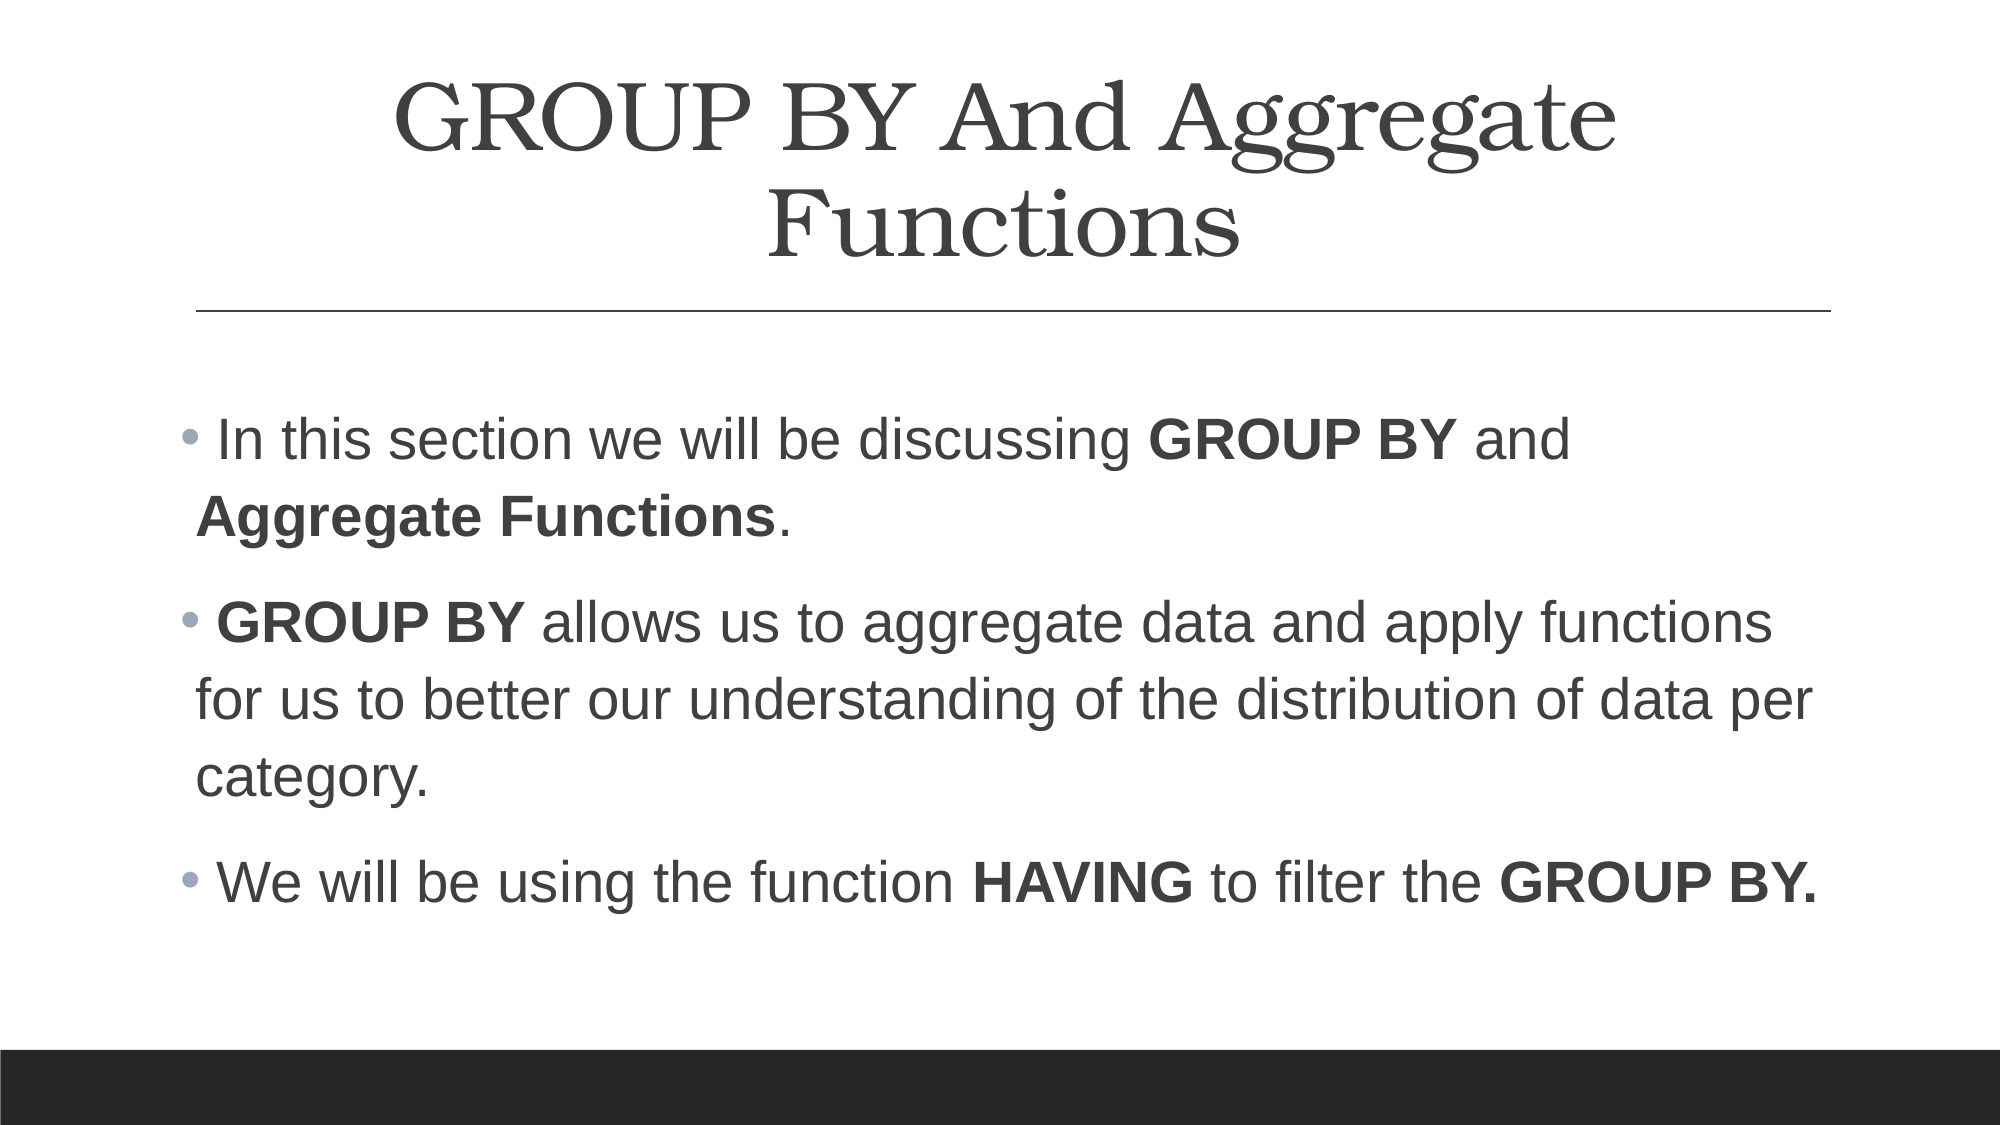

# GROUP BY And Aggregate Functions
 In this section we will be discussing GROUP BY and Aggregate Functions.
 GROUP BY allows us to aggregate data and apply functions for us to better our understanding of the distribution of data per category.
 We will be using the function HAVING to filter the GROUP BY.